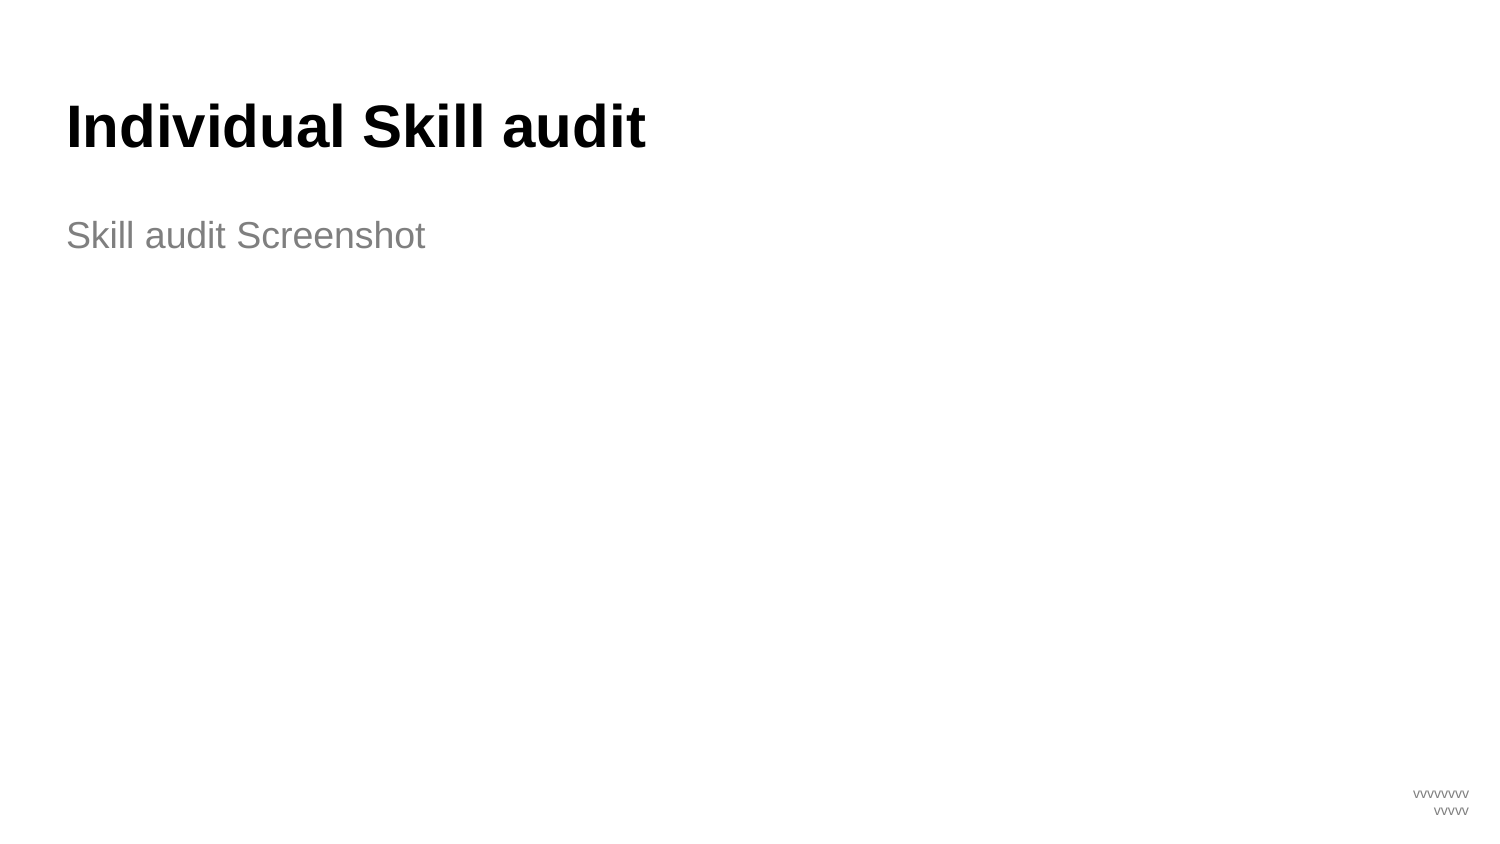

# Individual Skill audit
Skill audit Screenshot
vvvvvvvvvvvvv